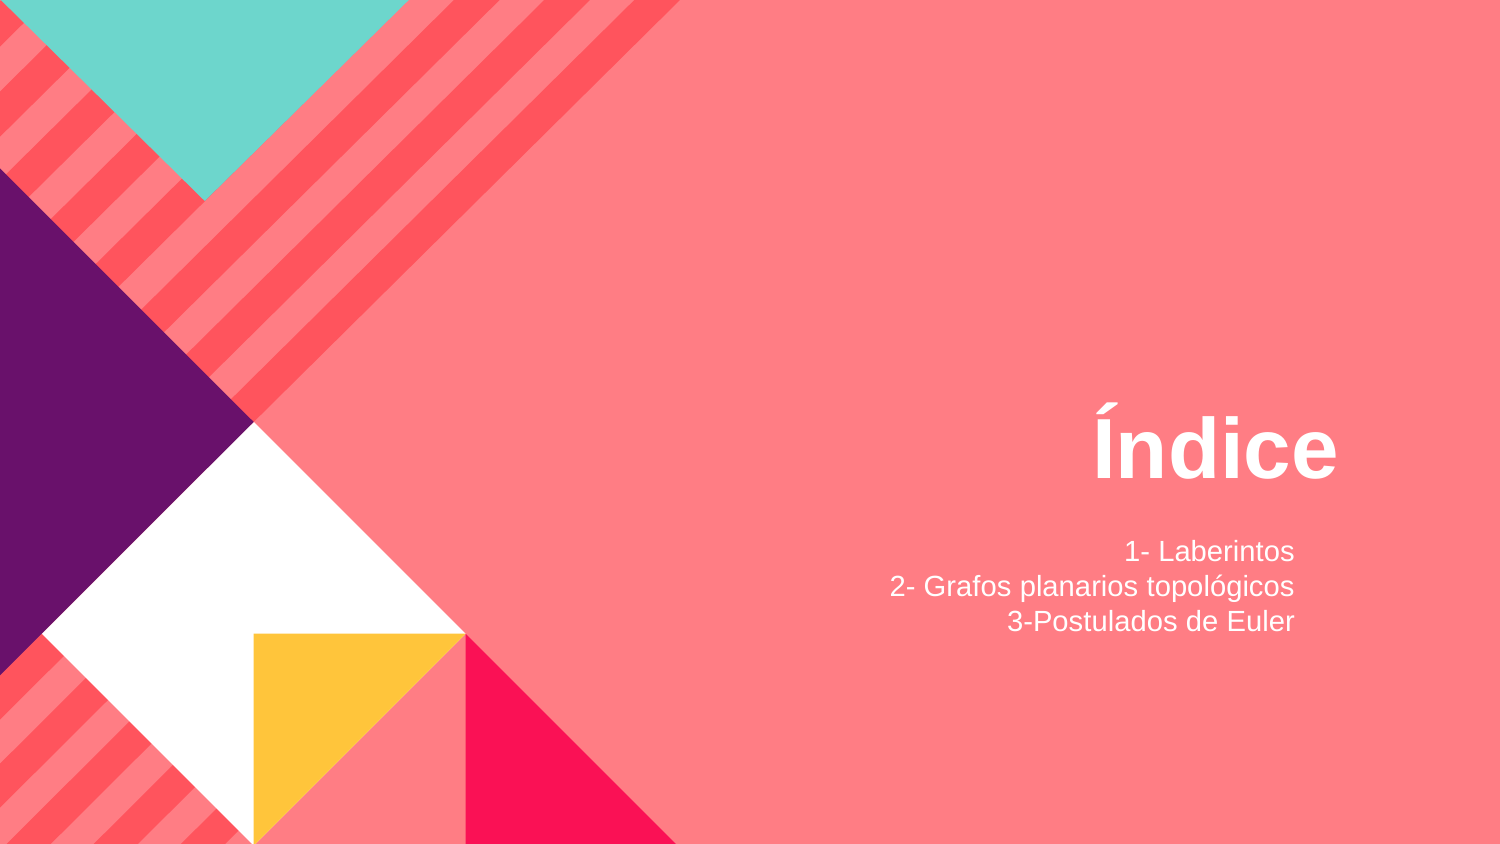

# Índice
1- Laberintos
2- Grafos planarios topológicos
3-Postulados de Euler